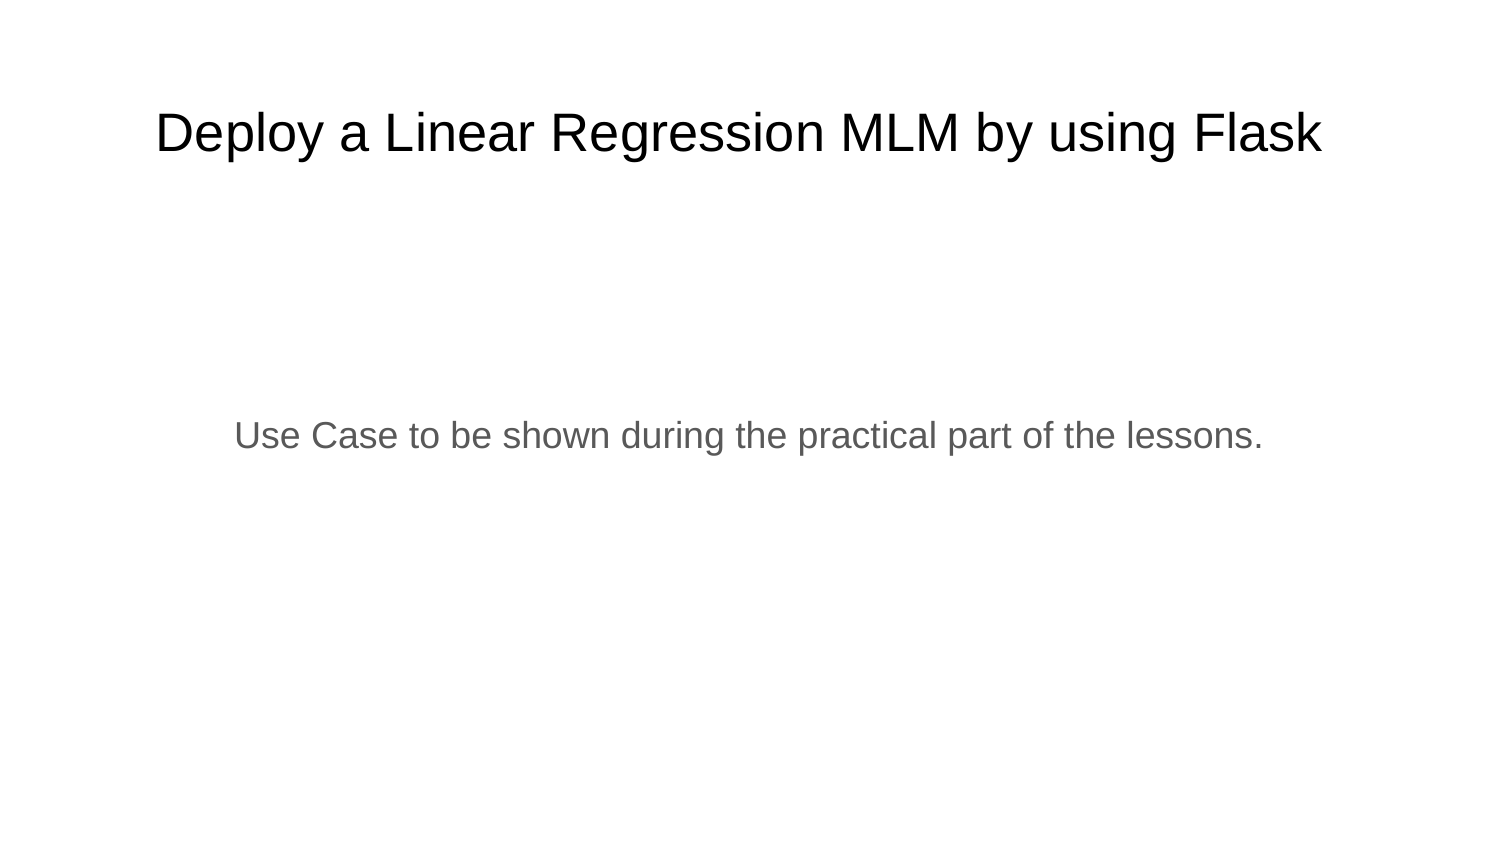

Deploy a Linear Regression MLM by using Flask
Use Case to be shown during the practical part of the lessons.